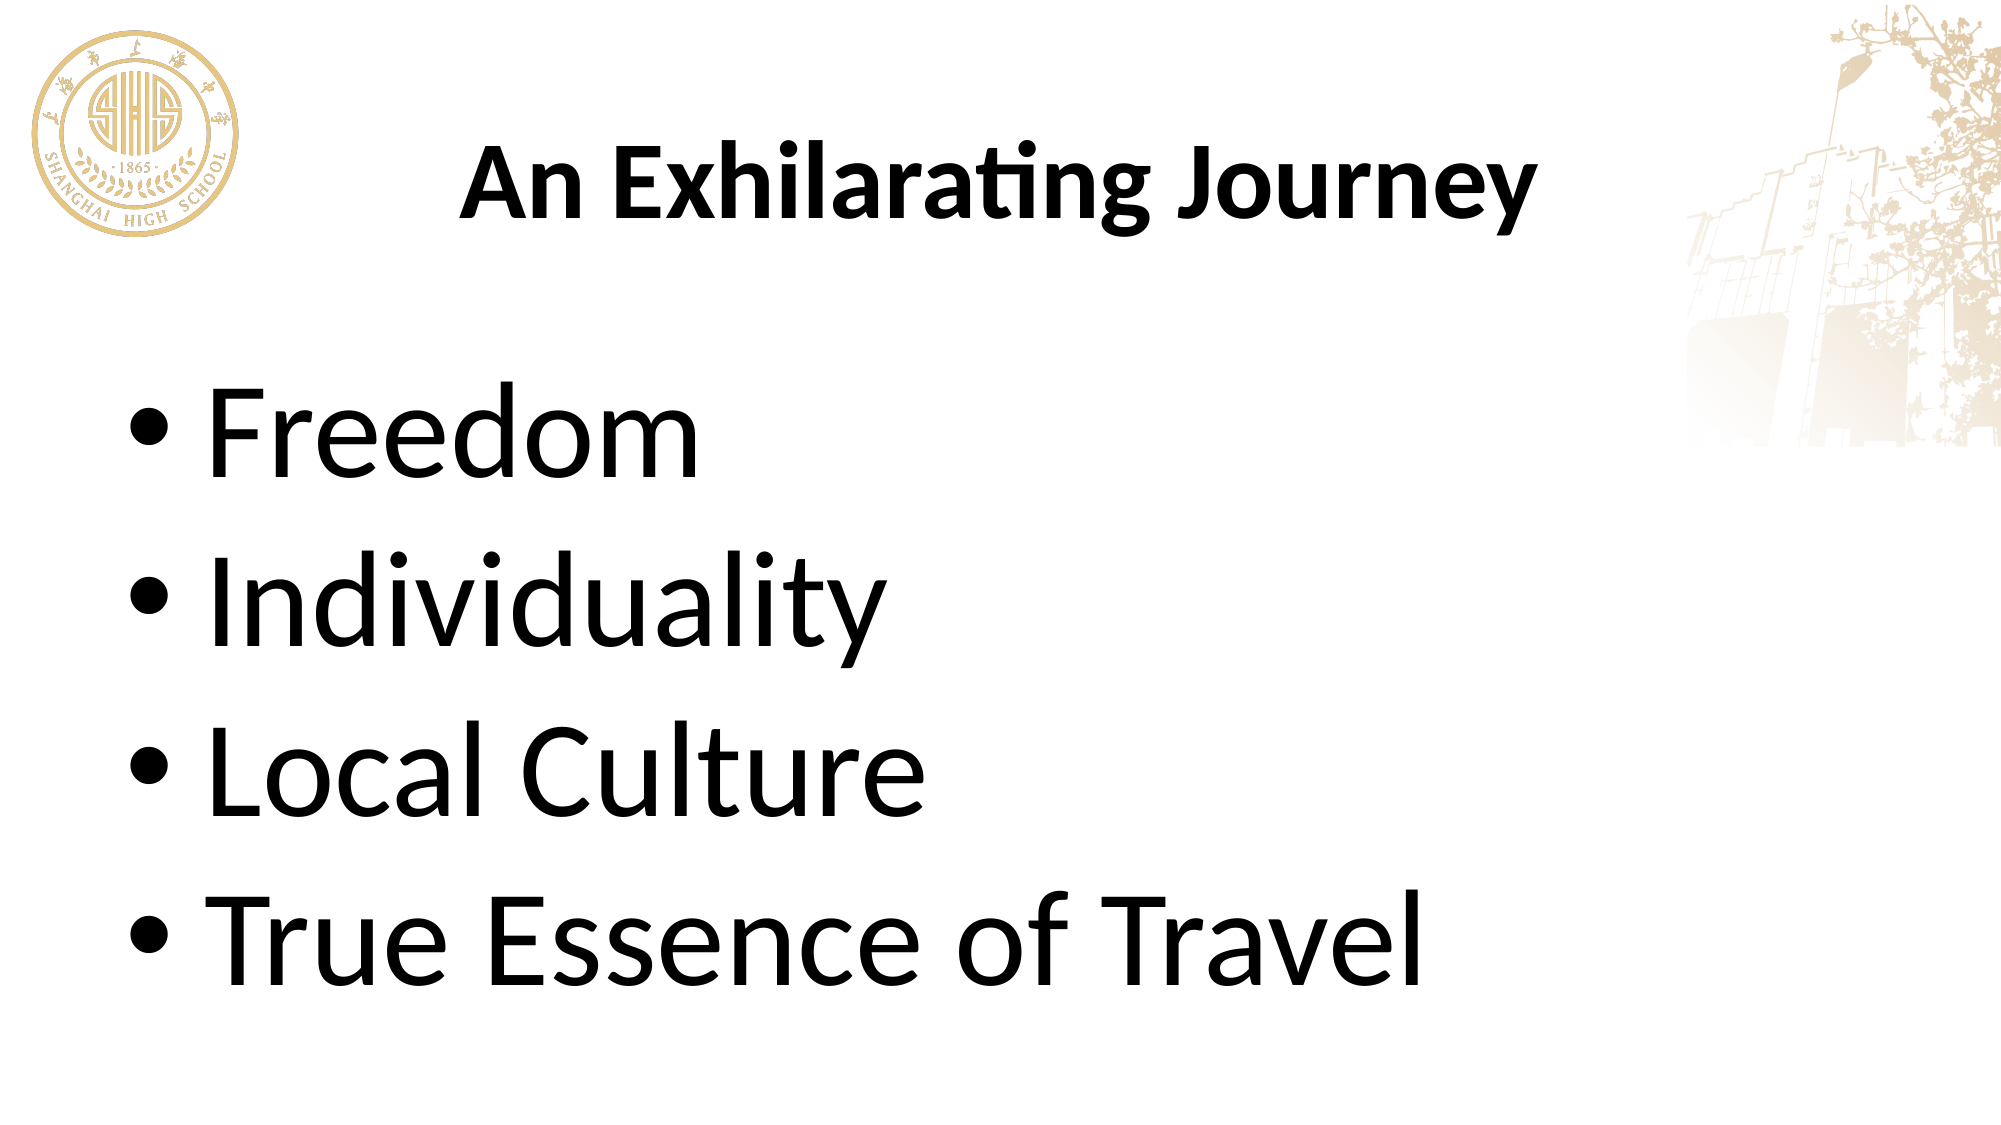

# An Exhilarating Journey
 Freedom
 Individuality
 Local Culture
 True Essence of Travel